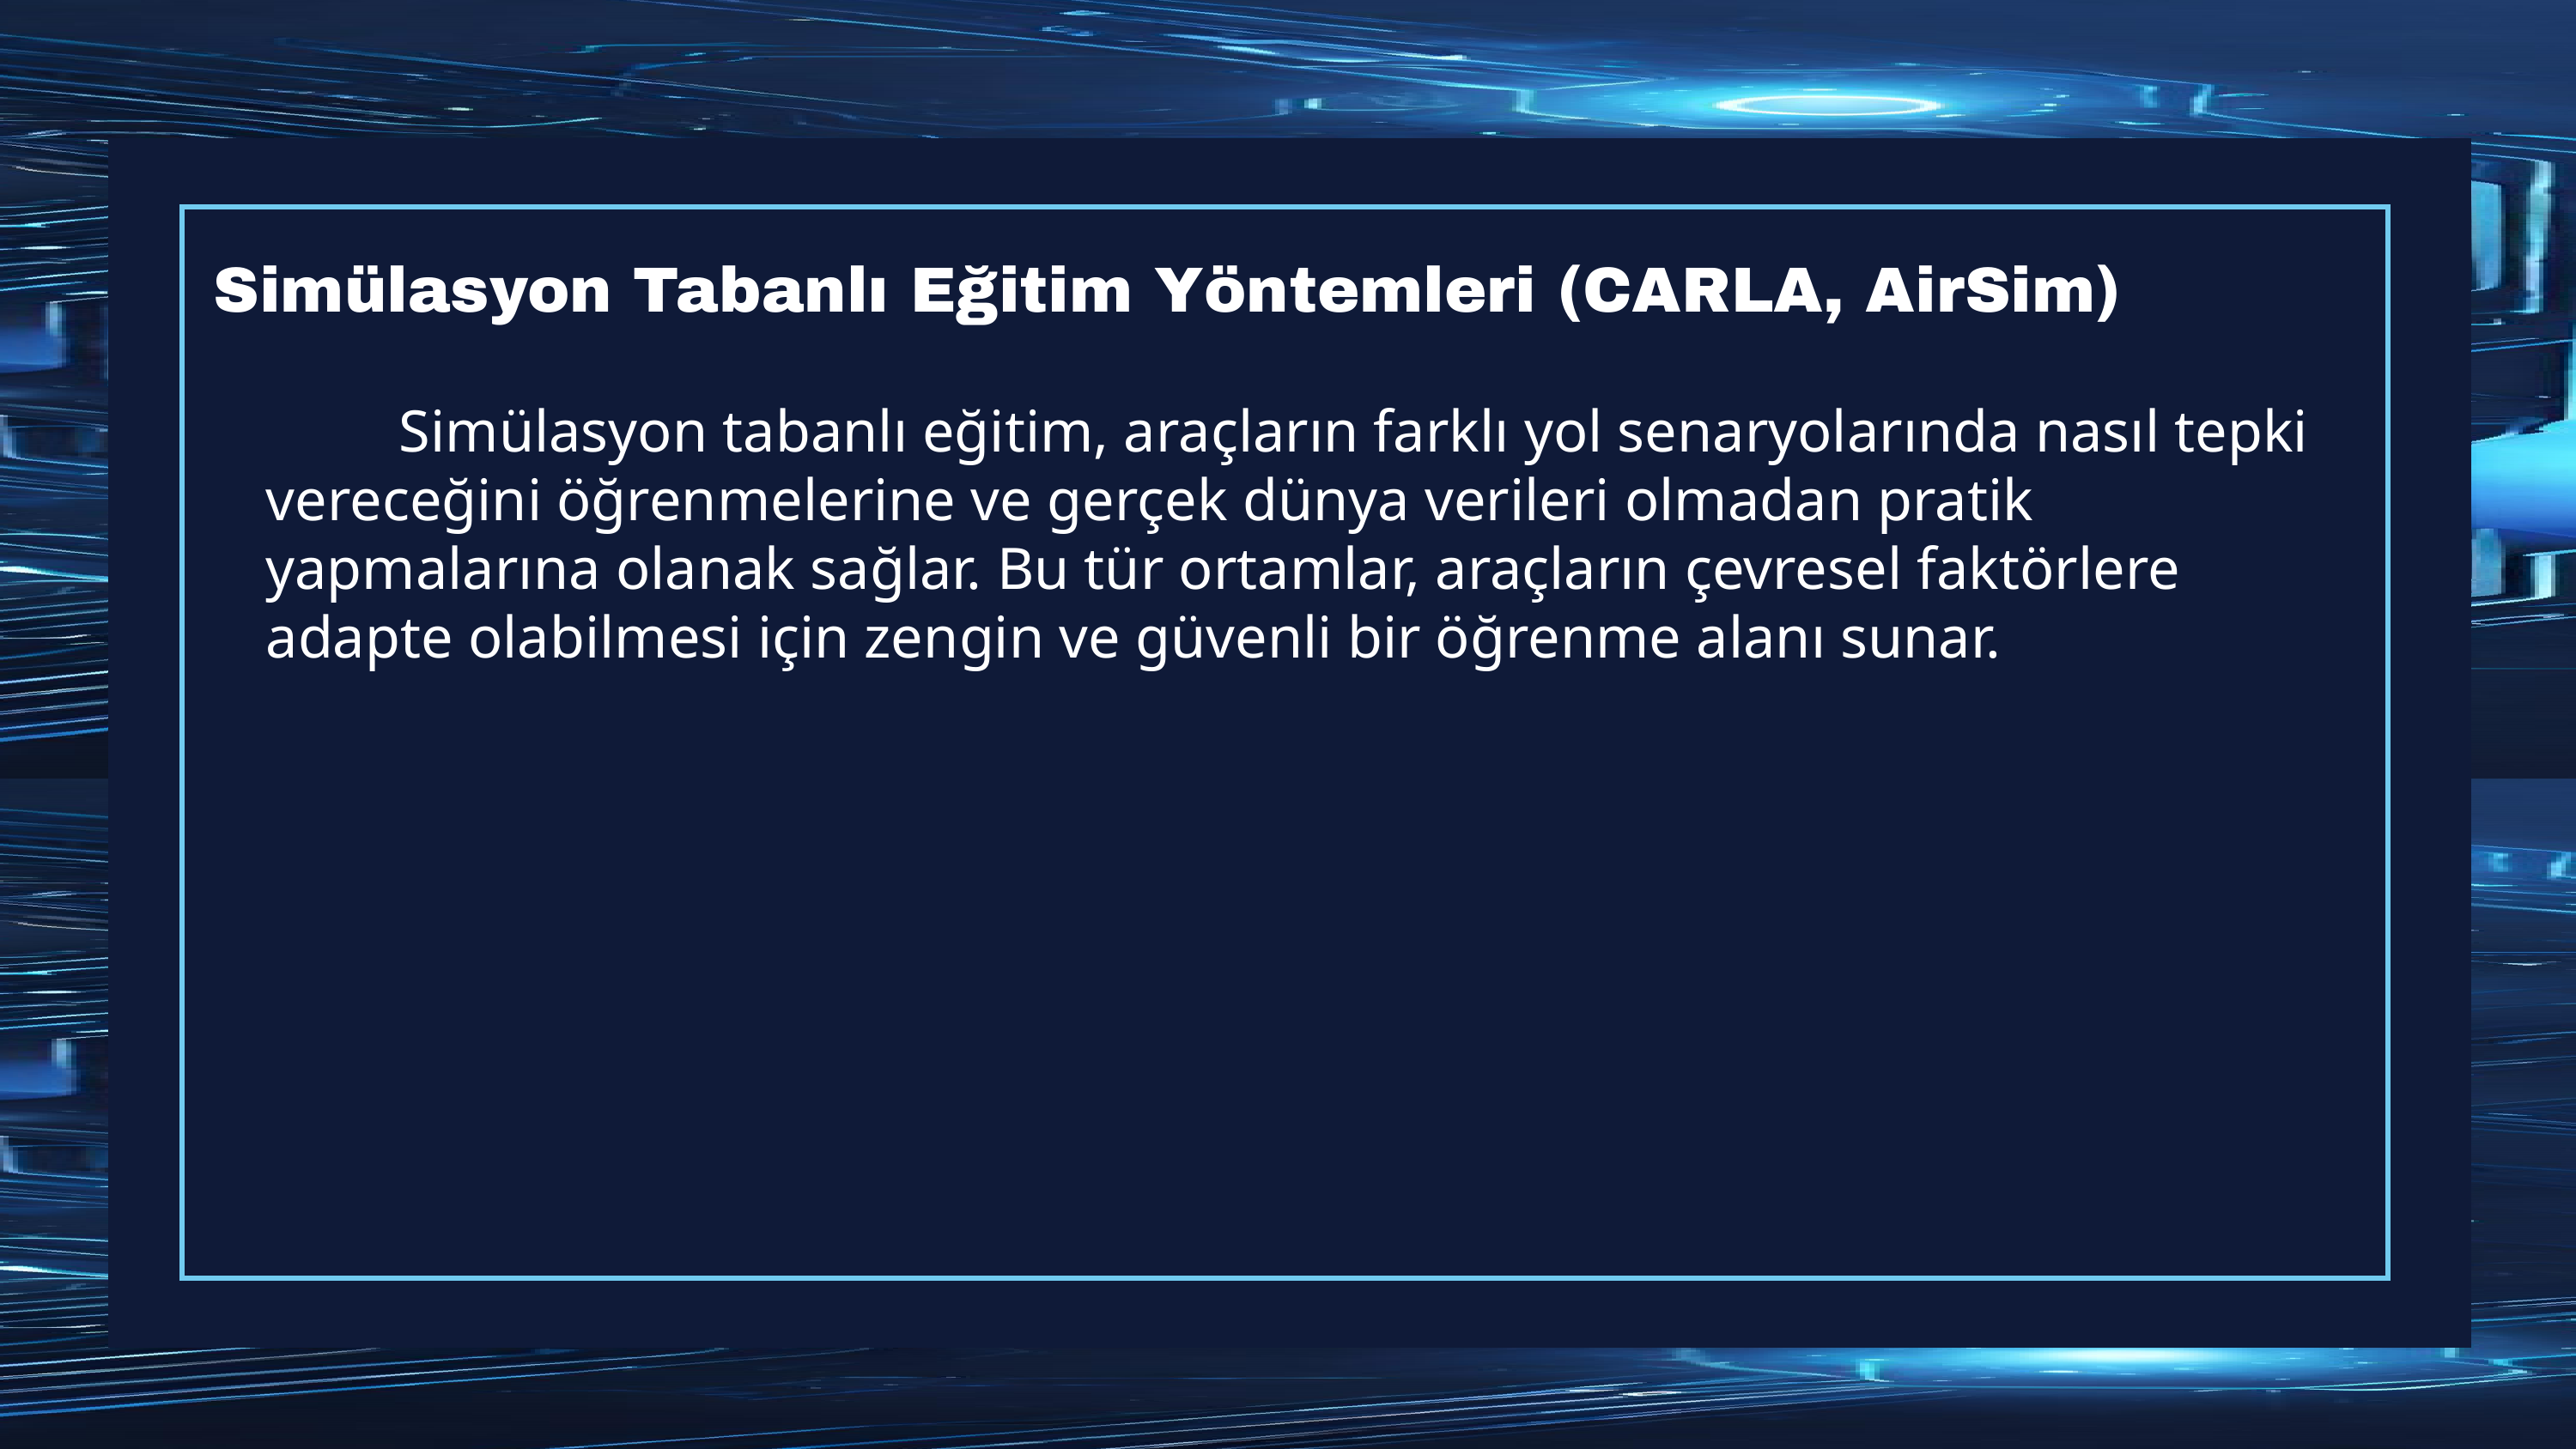

# Simülasyon Tabanlı Eğitim Yöntemleri (CARLA, AirSim)
         Simülasyon tabanlı eğitim, araçların farklı yol senaryolarında nasıl tepki vereceğini öğrenmelerine ve gerçek dünya verileri olmadan pratik yapmalarına olanak sağlar. Bu tür ortamlar, araçların çevresel faktörlere adapte olabilmesi için zengin ve güvenli bir öğrenme alanı sunar.